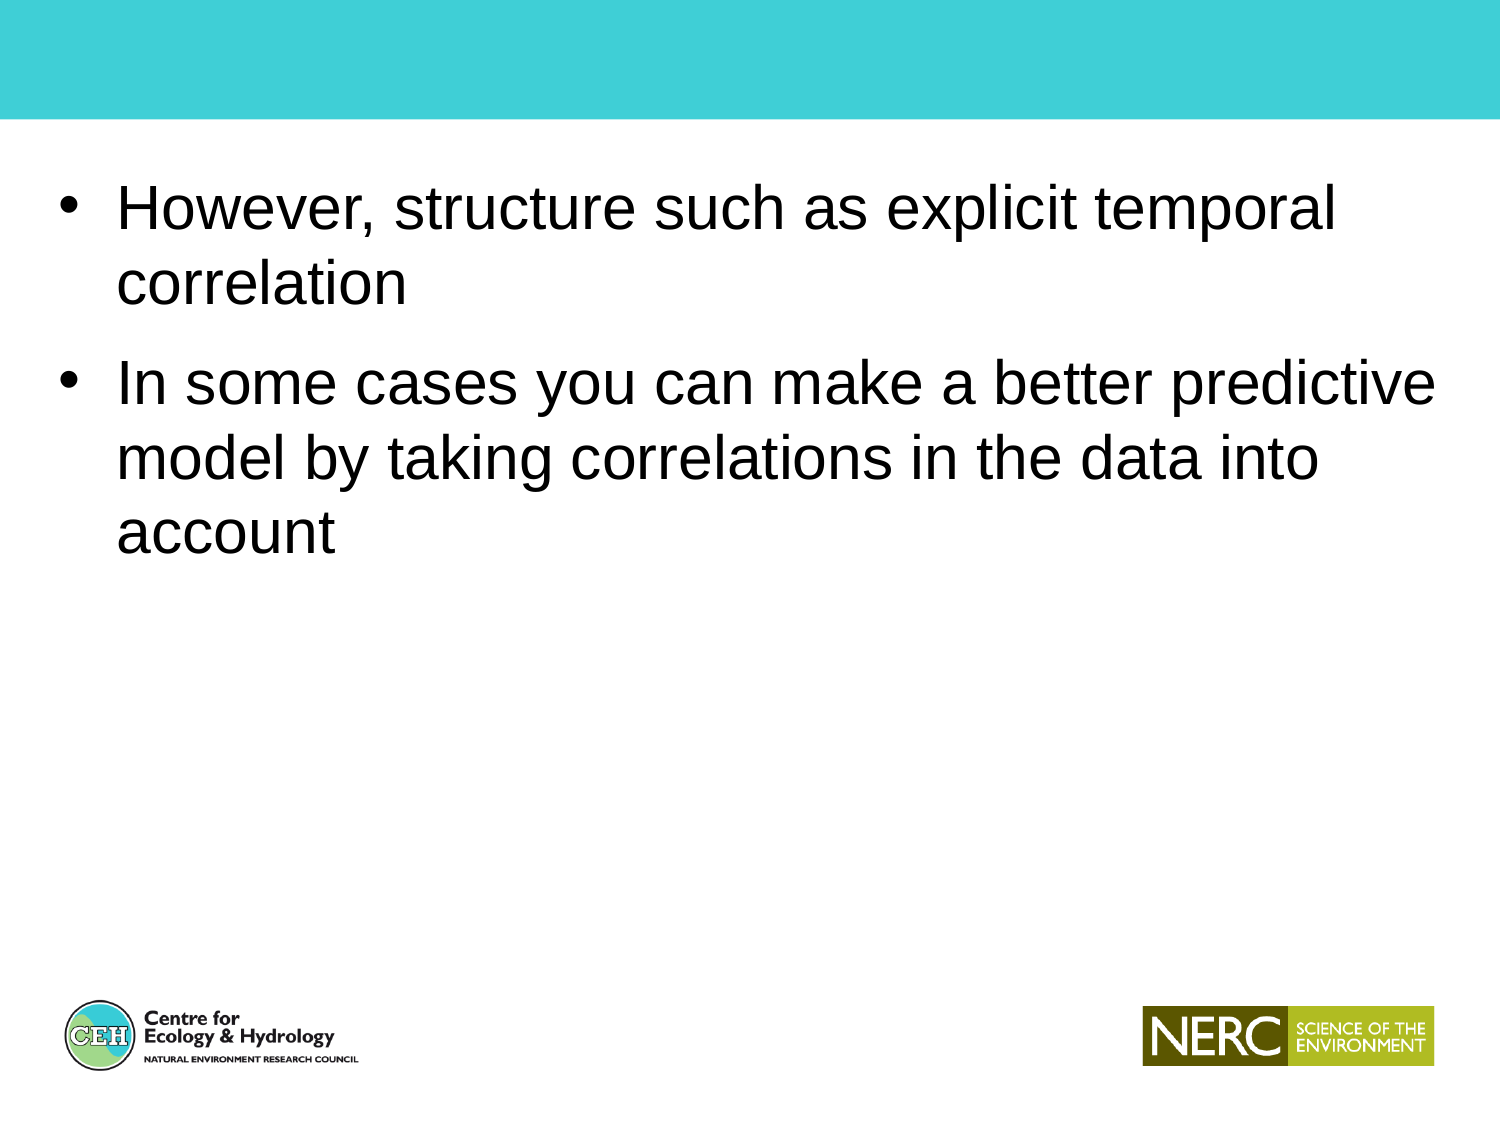

However, structure such as explicit temporal correlation
In some cases you can make a better predictive model by taking correlations in the data into account